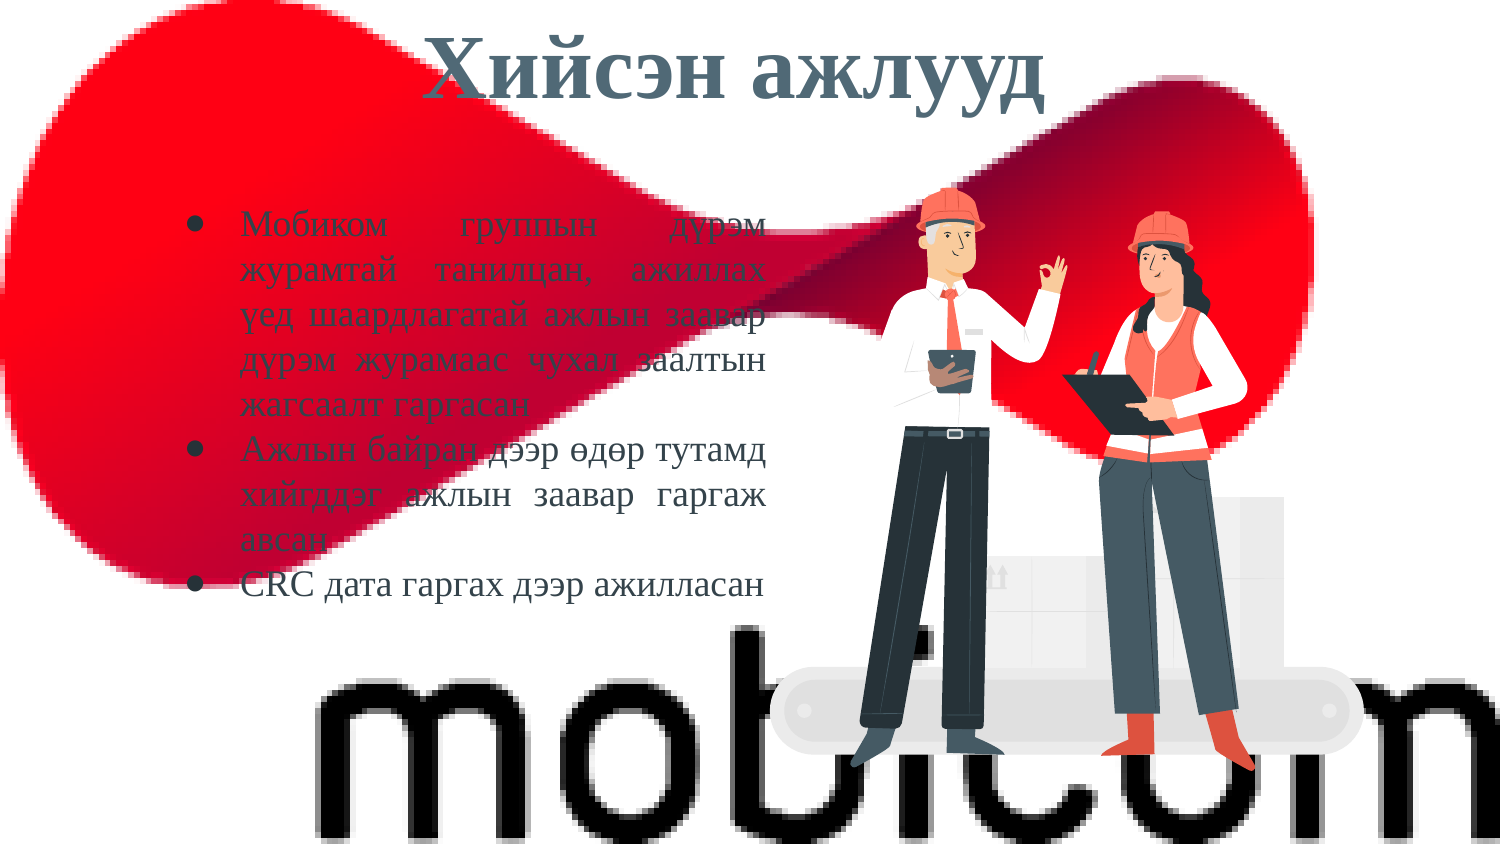

Хийсэн ажлууд
Мобиком группын дүрэм журамтай танилцан, ажиллах үед шаардлагатай ажлын заавар дүрэм журамаас чухал заалтын жагсаалт гаргасан
Ажлын байран дээр өдөр тутамд хийгддэг ажлын заавар гаргаж авсан
CRC дата гаргах дээр ажилласан